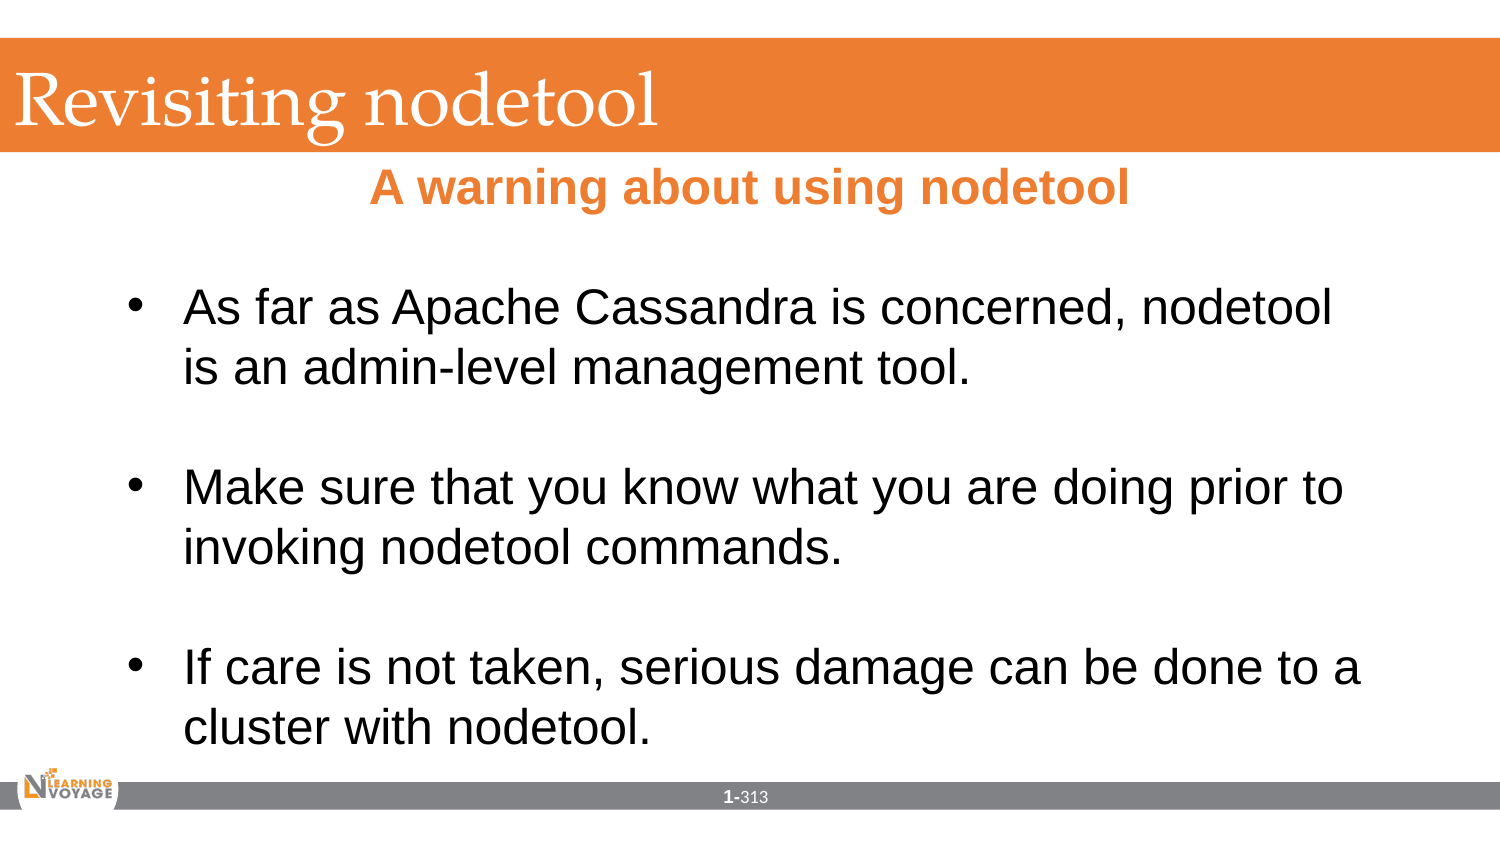

Revisiting nodetool
A warning about using nodetool

As far as Apache Cassandra is concerned, nodetool is an admin-level management tool.

Make sure that you know what you are doing prior to invoking nodetool commands.

If care is not taken, serious damage can be done to a cluster with nodetool.
1-313